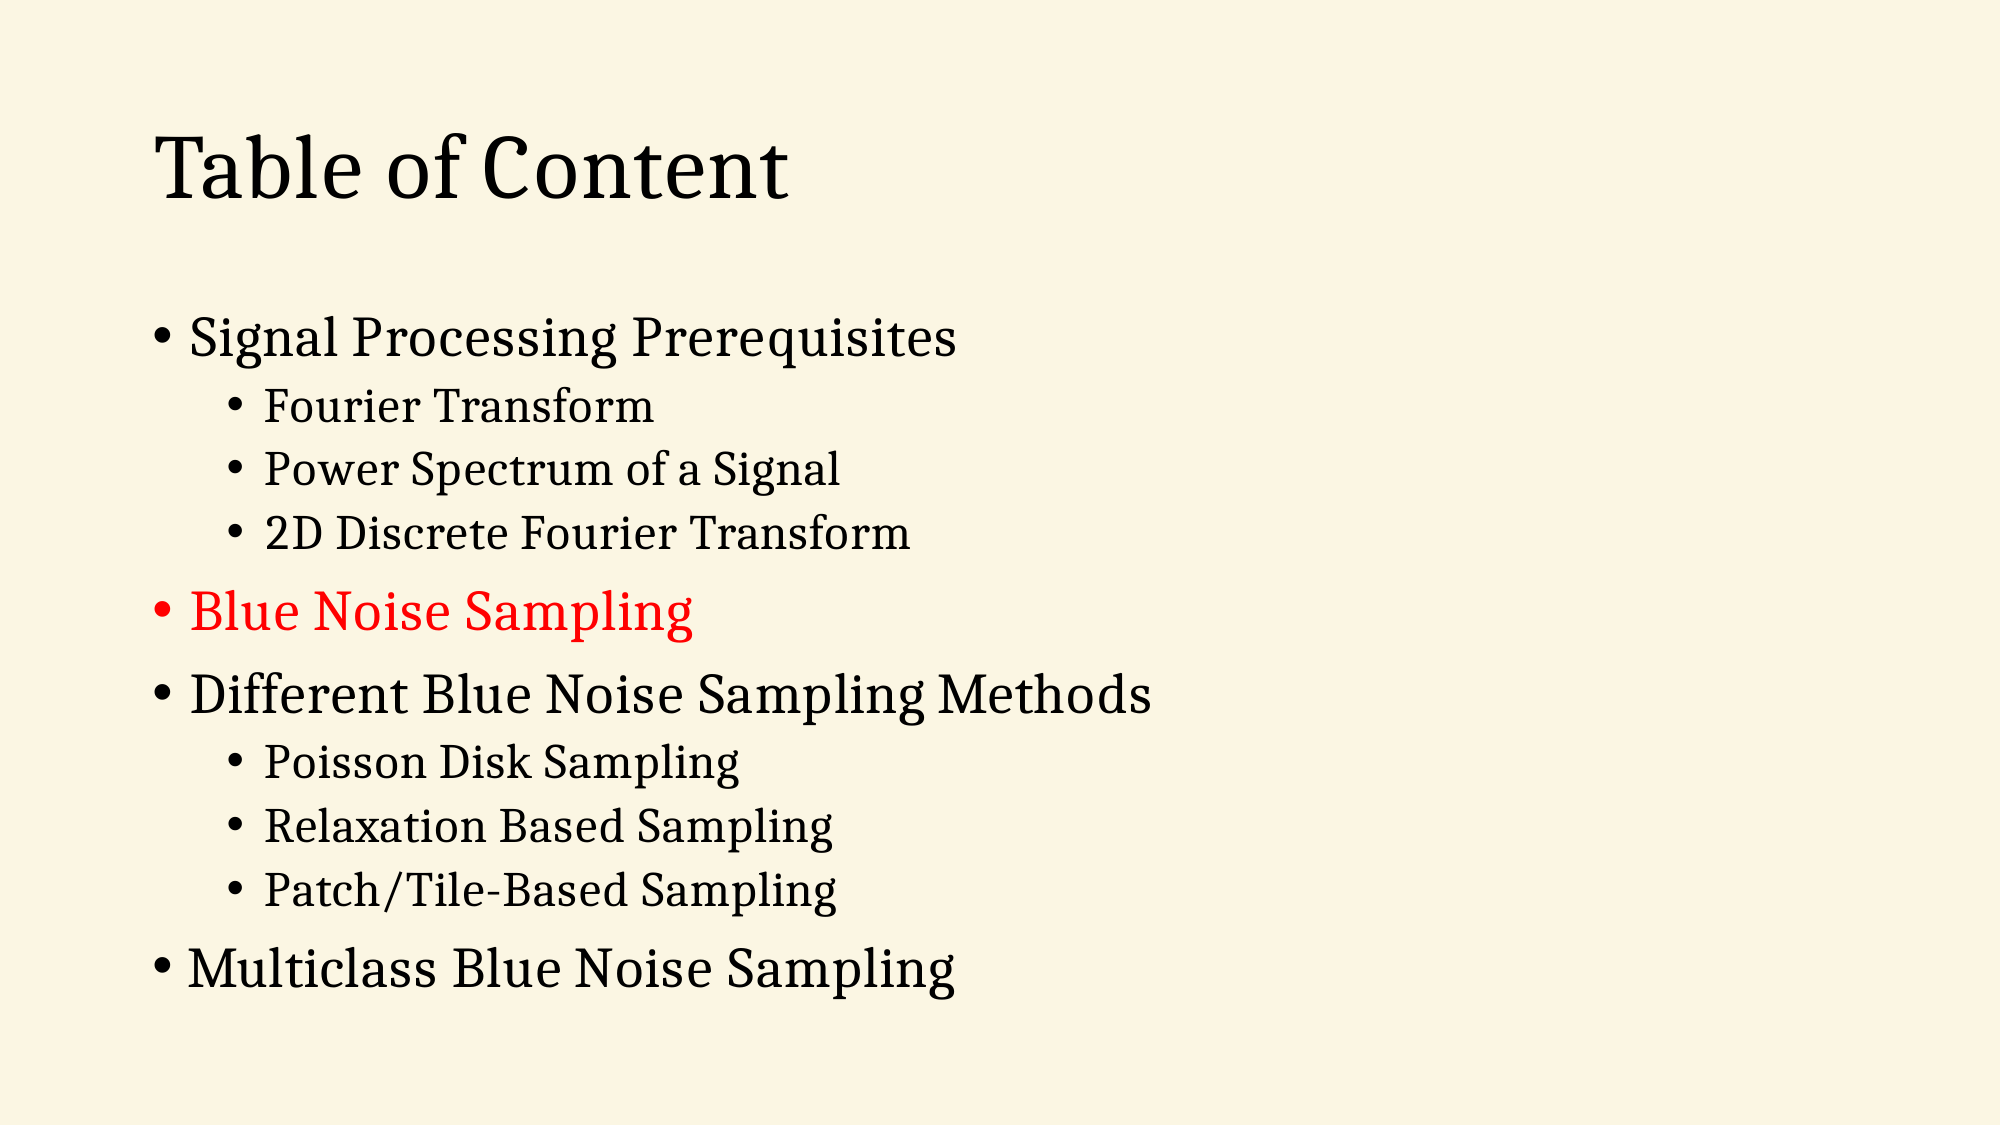

# Table of Content
Signal Processing Prerequisites
Fourier Transform
Power Spectrum of a Signal
2D Discrete Fourier Transform
Blue Noise Sampling
Different Blue Noise Sampling Methods
Poisson Disk Sampling
Relaxation Based Sampling
Patch/Tile-Based Sampling
Multiclass Blue Noise Sampling